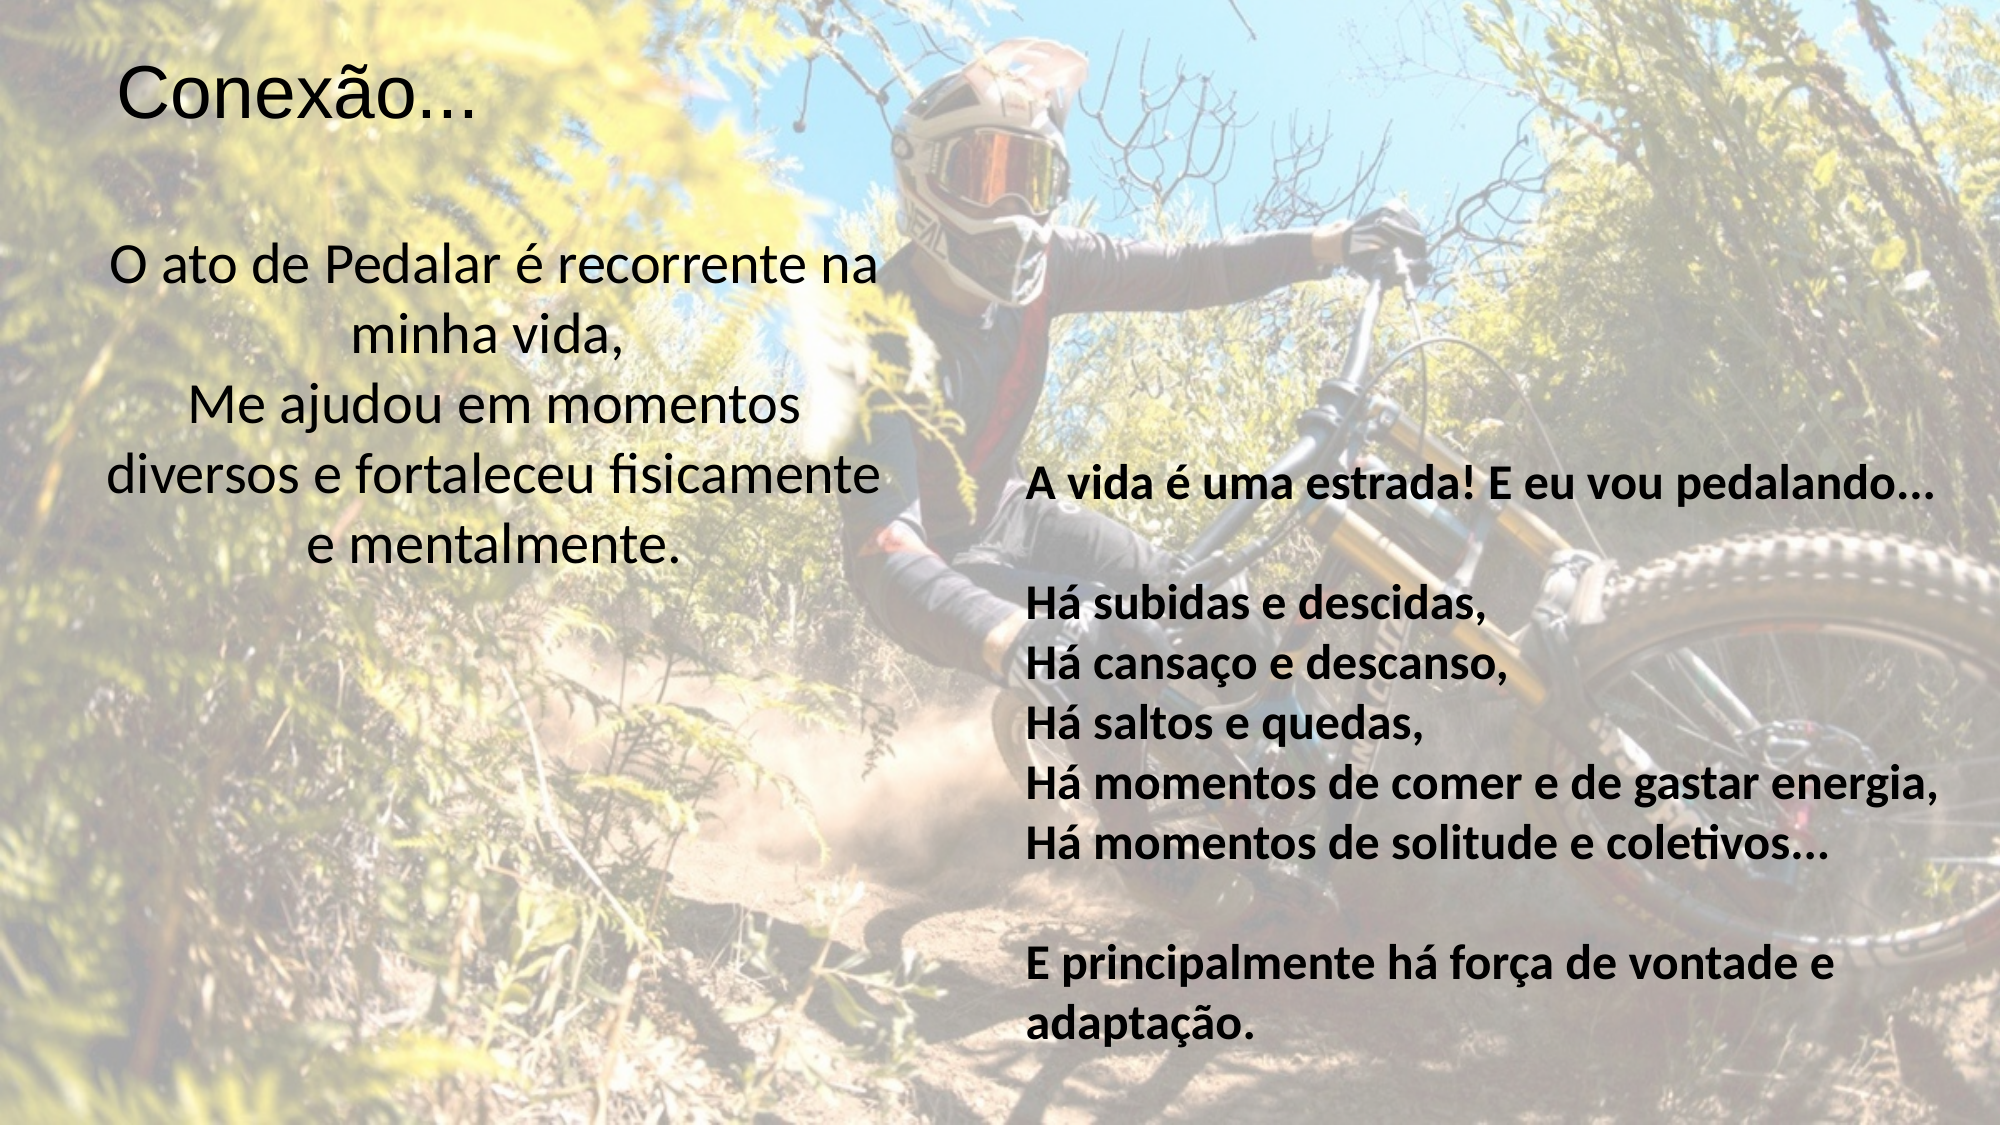

Conexão...
O ato de Pedalar é recorrente na minha vida,
Me ajudou em momentos diversos e fortaleceu fisicamente e mentalmente.
A vida é uma estrada! E eu vou pedalando...

Há subidas e descidas,
Há cansaço e descanso,
Há saltos e quedas,
Há momentos de comer e de gastar energia,
Há momentos de solitude e coletivos...

E principalmente há força de vontade e adaptação.